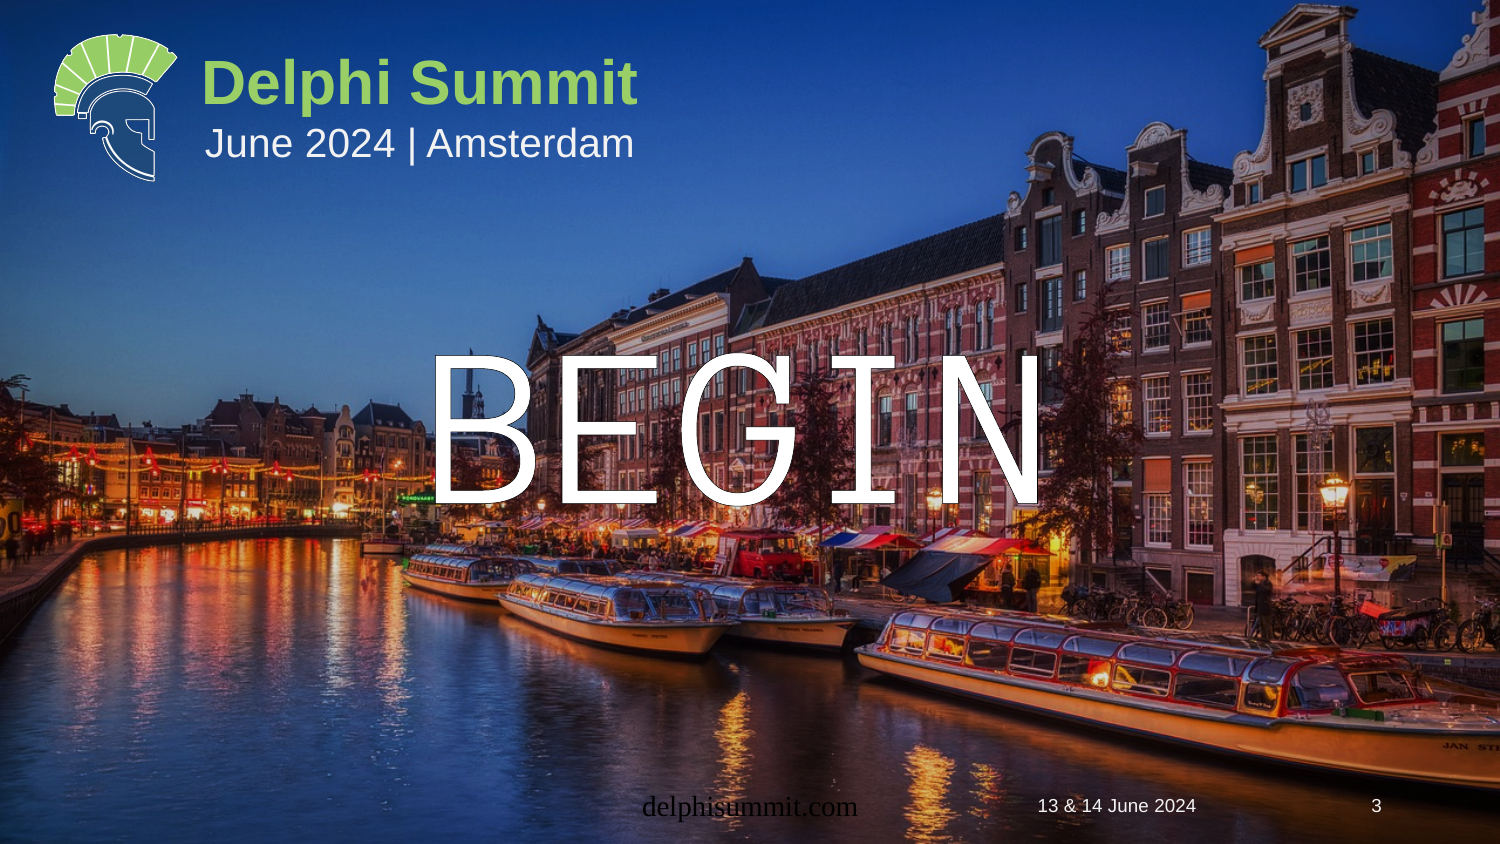

# BEGIN

delphisummit.com
13 & 14 June 2024
3